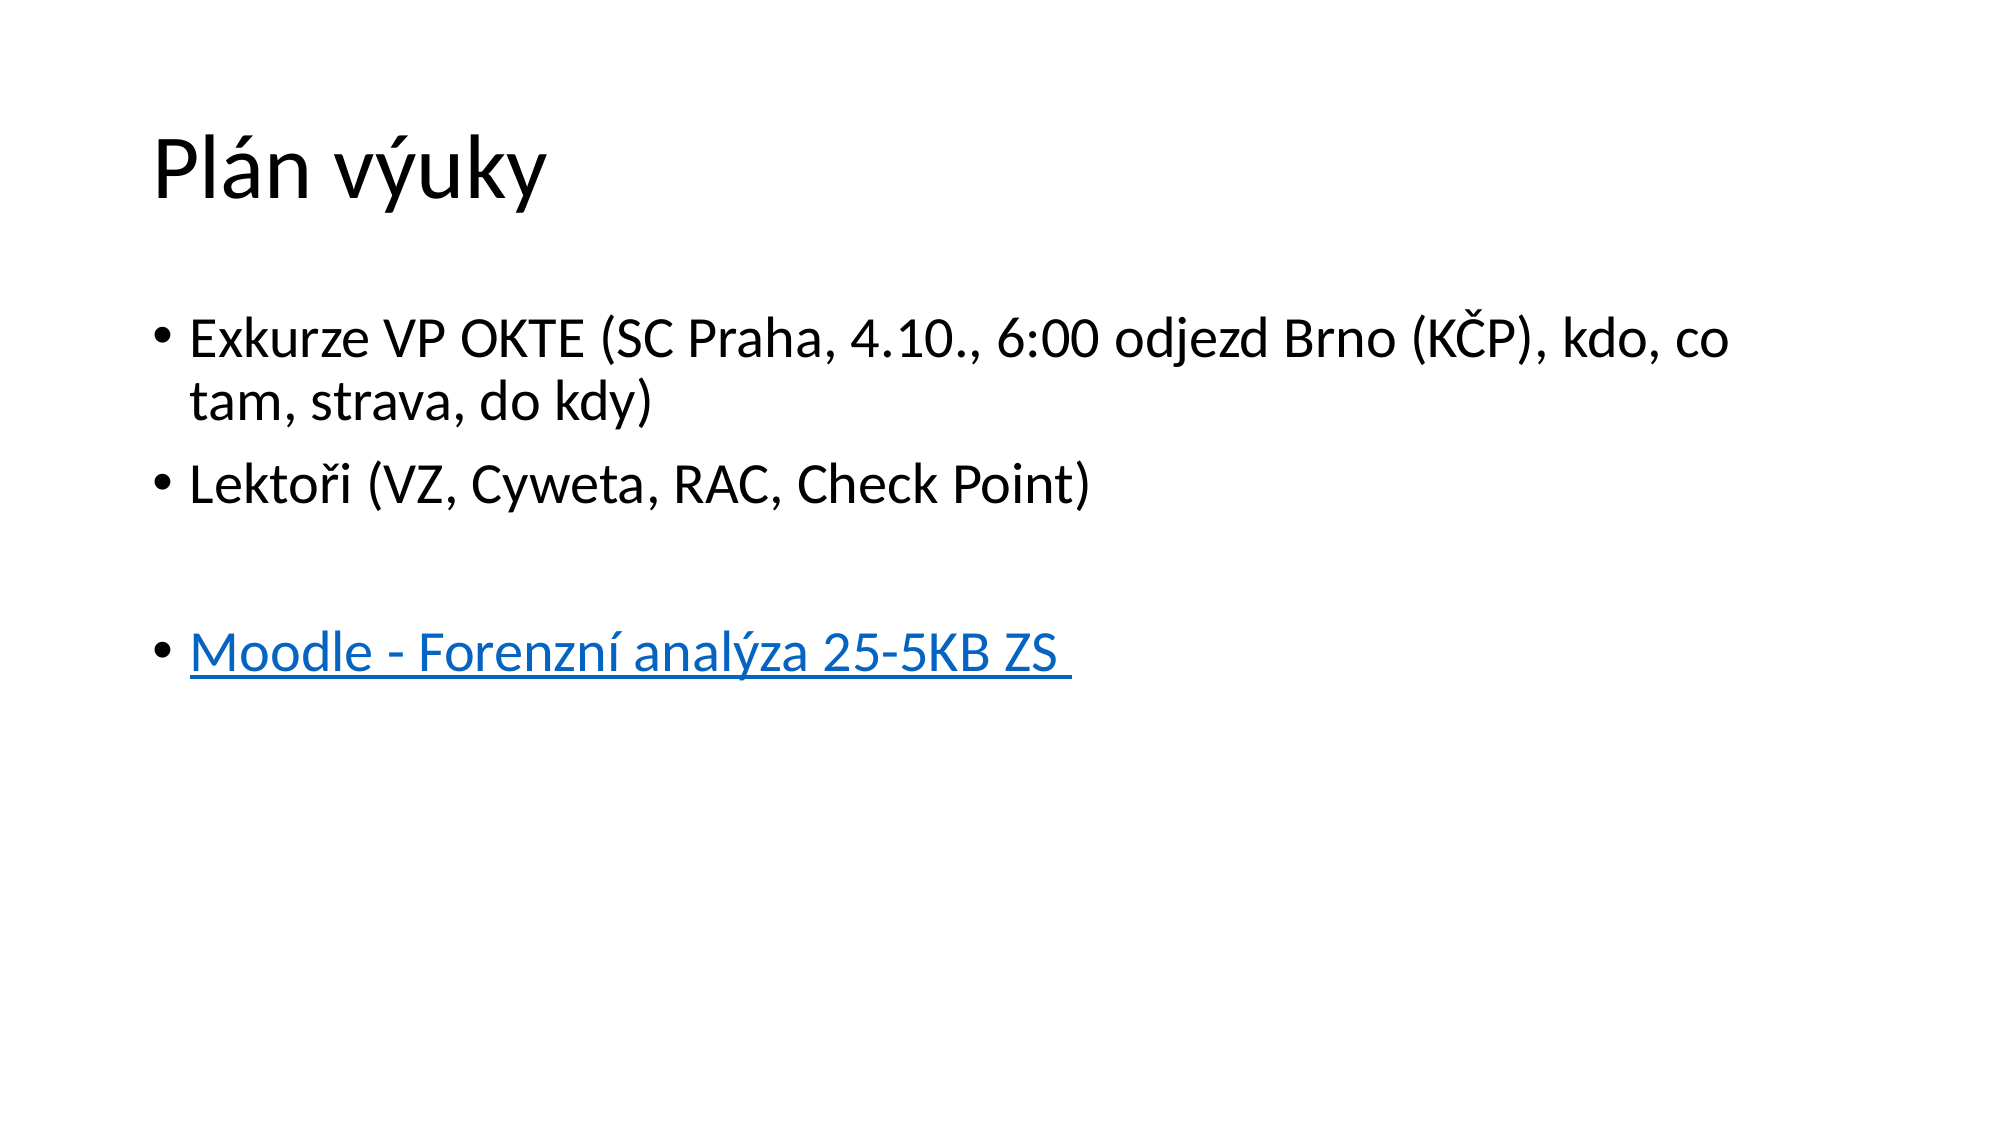

# Plán výuky
Exkurze VP OKTE (SC Praha, 4.10., 6:00 odjezd Brno (KČP), kdo, co tam, strava, do kdy)
Lektoři (VZ, Cyweta, RAC, Check Point)

Moodle - Forenzní analýza 25-5KB ZS